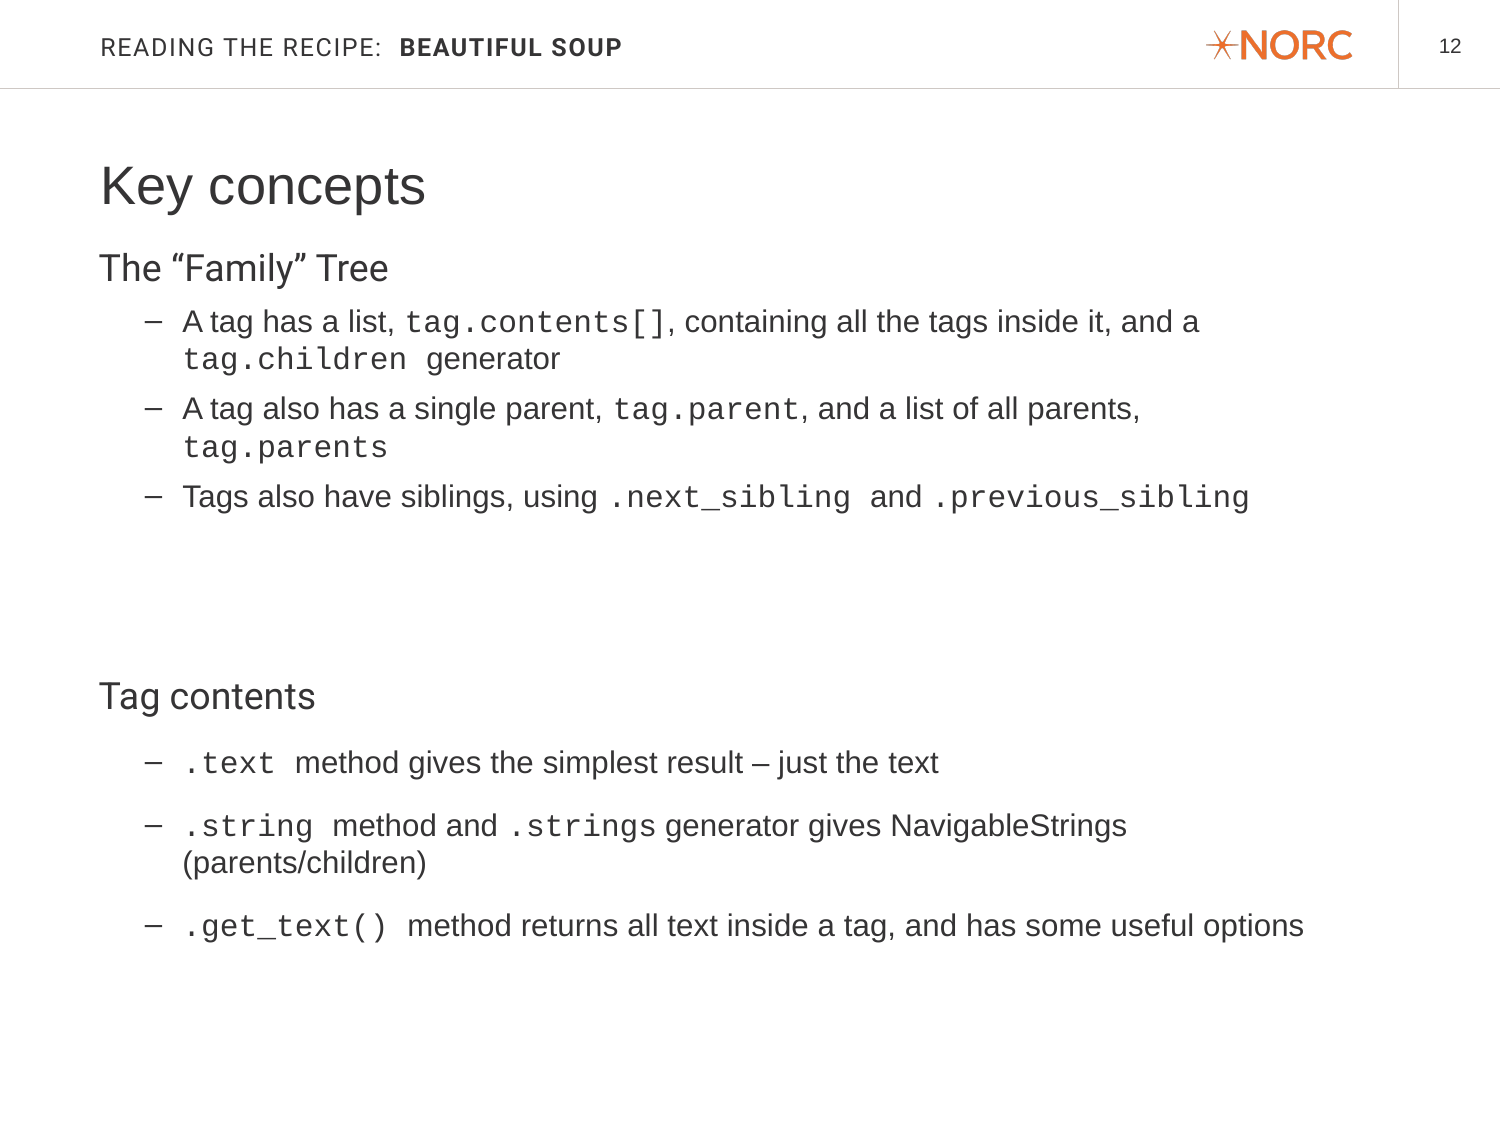

# Reading the Recipe:  Beautiful Soup
Key concepts
The “Family” Tree
A tag has a list, tag.contents[], containing all the tags inside it, and a tag.children generator
A tag also has a single parent, tag.parent, and a list of all parents, tag.parents
Tags also have siblings, using .next_sibling and .previous_sibling

Tag contents
.text method gives the simplest result – just the text
.string method and .strings generator gives NavigableStrings (parents/children)
.get_text() method returns all text inside a tag, and has some useful options